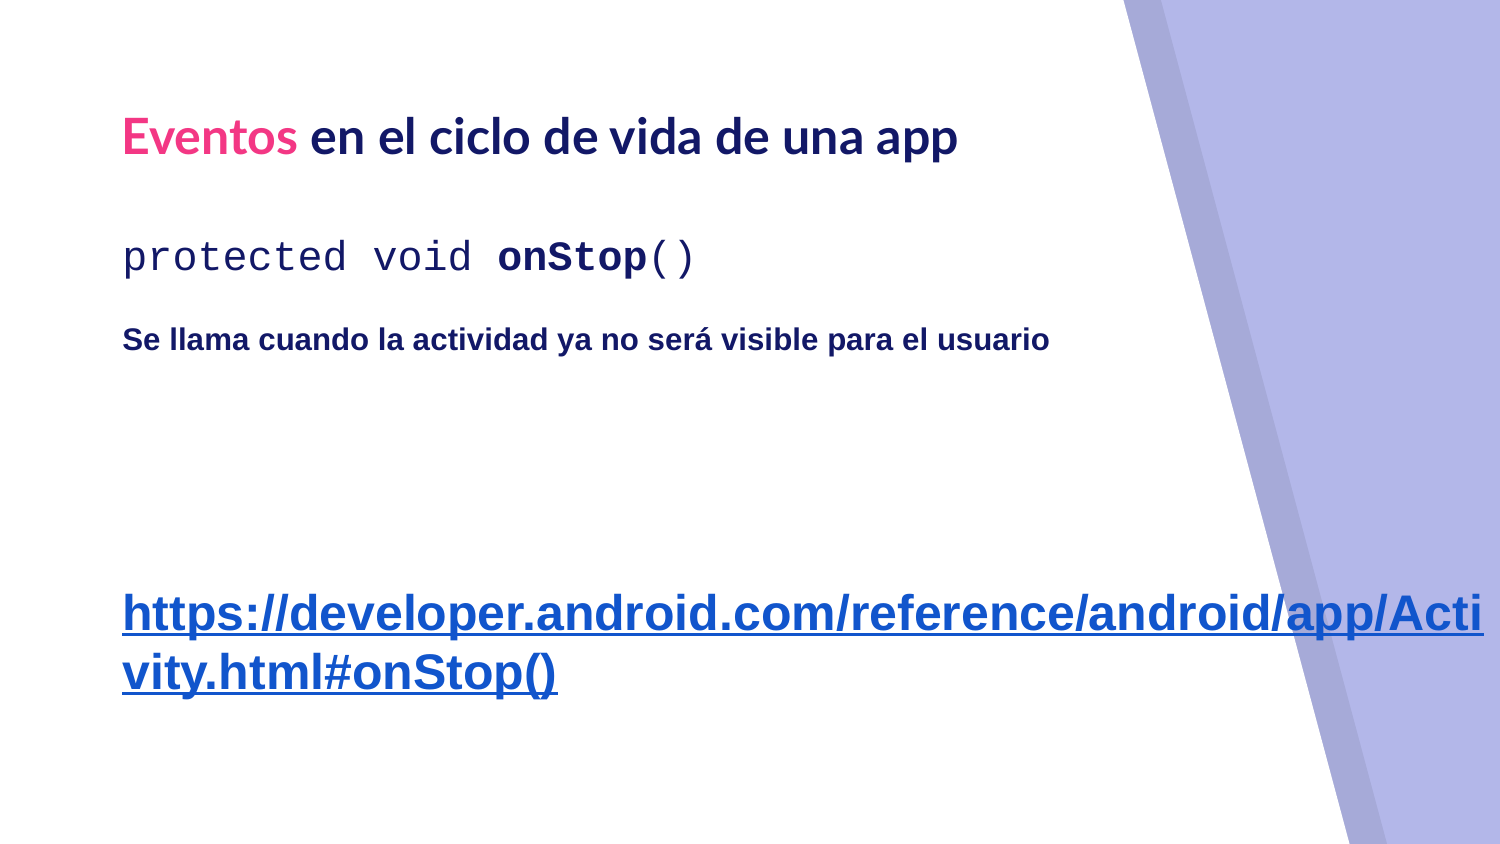

# Eventos en el ciclo de vida de una app
protected void onStop()

Se llama cuando la actividad ya no será visible para el usuario

https://developer.android.com/reference/android/app/Activity.html#onStop()